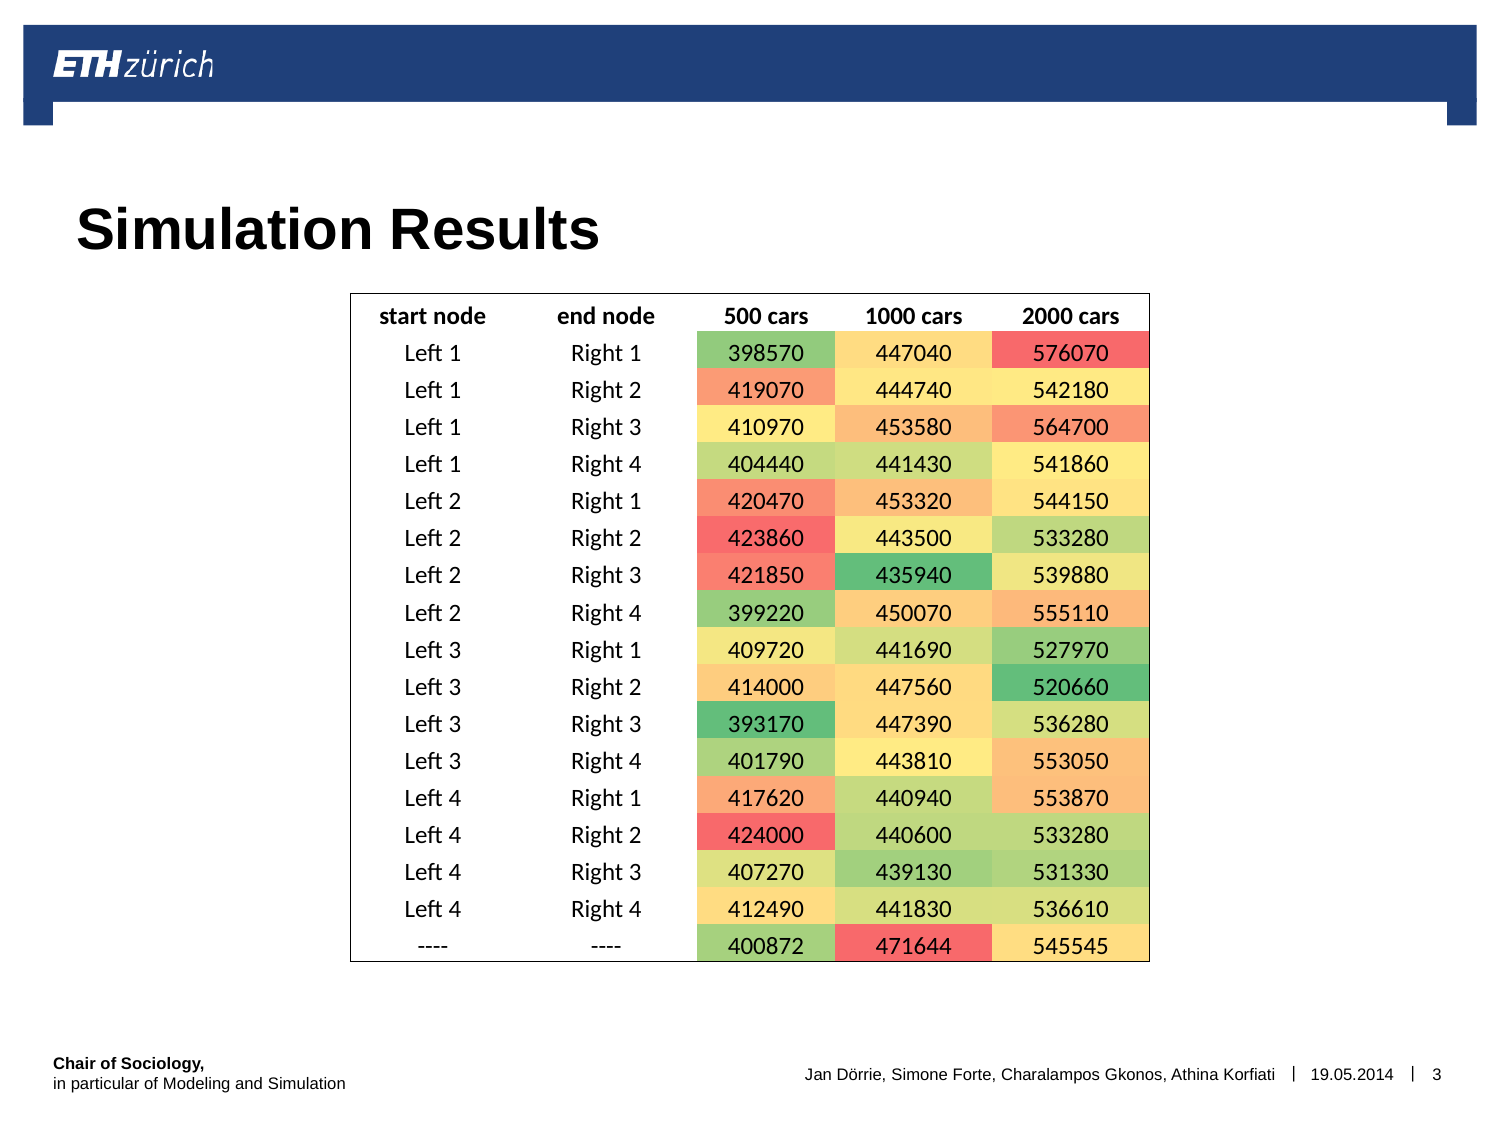

# Simulation Results
| start node | end node | 500 cars | 1000 cars | 2000 cars |
| --- | --- | --- | --- | --- |
| Left 1 | Right 1 | 398570 | 447040 | 576070 |
| Left 1 | Right 2 | 419070 | 444740 | 542180 |
| Left 1 | Right 3 | 410970 | 453580 | 564700 |
| Left 1 | Right 4 | 404440 | 441430 | 541860 |
| Left 2 | Right 1 | 420470 | 453320 | 544150 |
| Left 2 | Right 2 | 423860 | 443500 | 533280 |
| Left 2 | Right 3 | 421850 | 435940 | 539880 |
| Left 2 | Right 4 | 399220 | 450070 | 555110 |
| Left 3 | Right 1 | 409720 | 441690 | 527970 |
| Left 3 | Right 2 | 414000 | 447560 | 520660 |
| Left 3 | Right 3 | 393170 | 447390 | 536280 |
| Left 3 | Right 4 | 401790 | 443810 | 553050 |
| Left 4 | Right 1 | 417620 | 440940 | 553870 |
| Left 4 | Right 2 | 424000 | 440600 | 533280 |
| Left 4 | Right 3 | 407270 | 439130 | 531330 |
| Left 4 | Right 4 | 412490 | 441830 | 536610 |
| ---- | ---- | 400872 | 471644 | 545545 |
Jan Dörrie, Simone Forte, Charalampos Gkonos, Athina Korfiati
19.05.2014
3